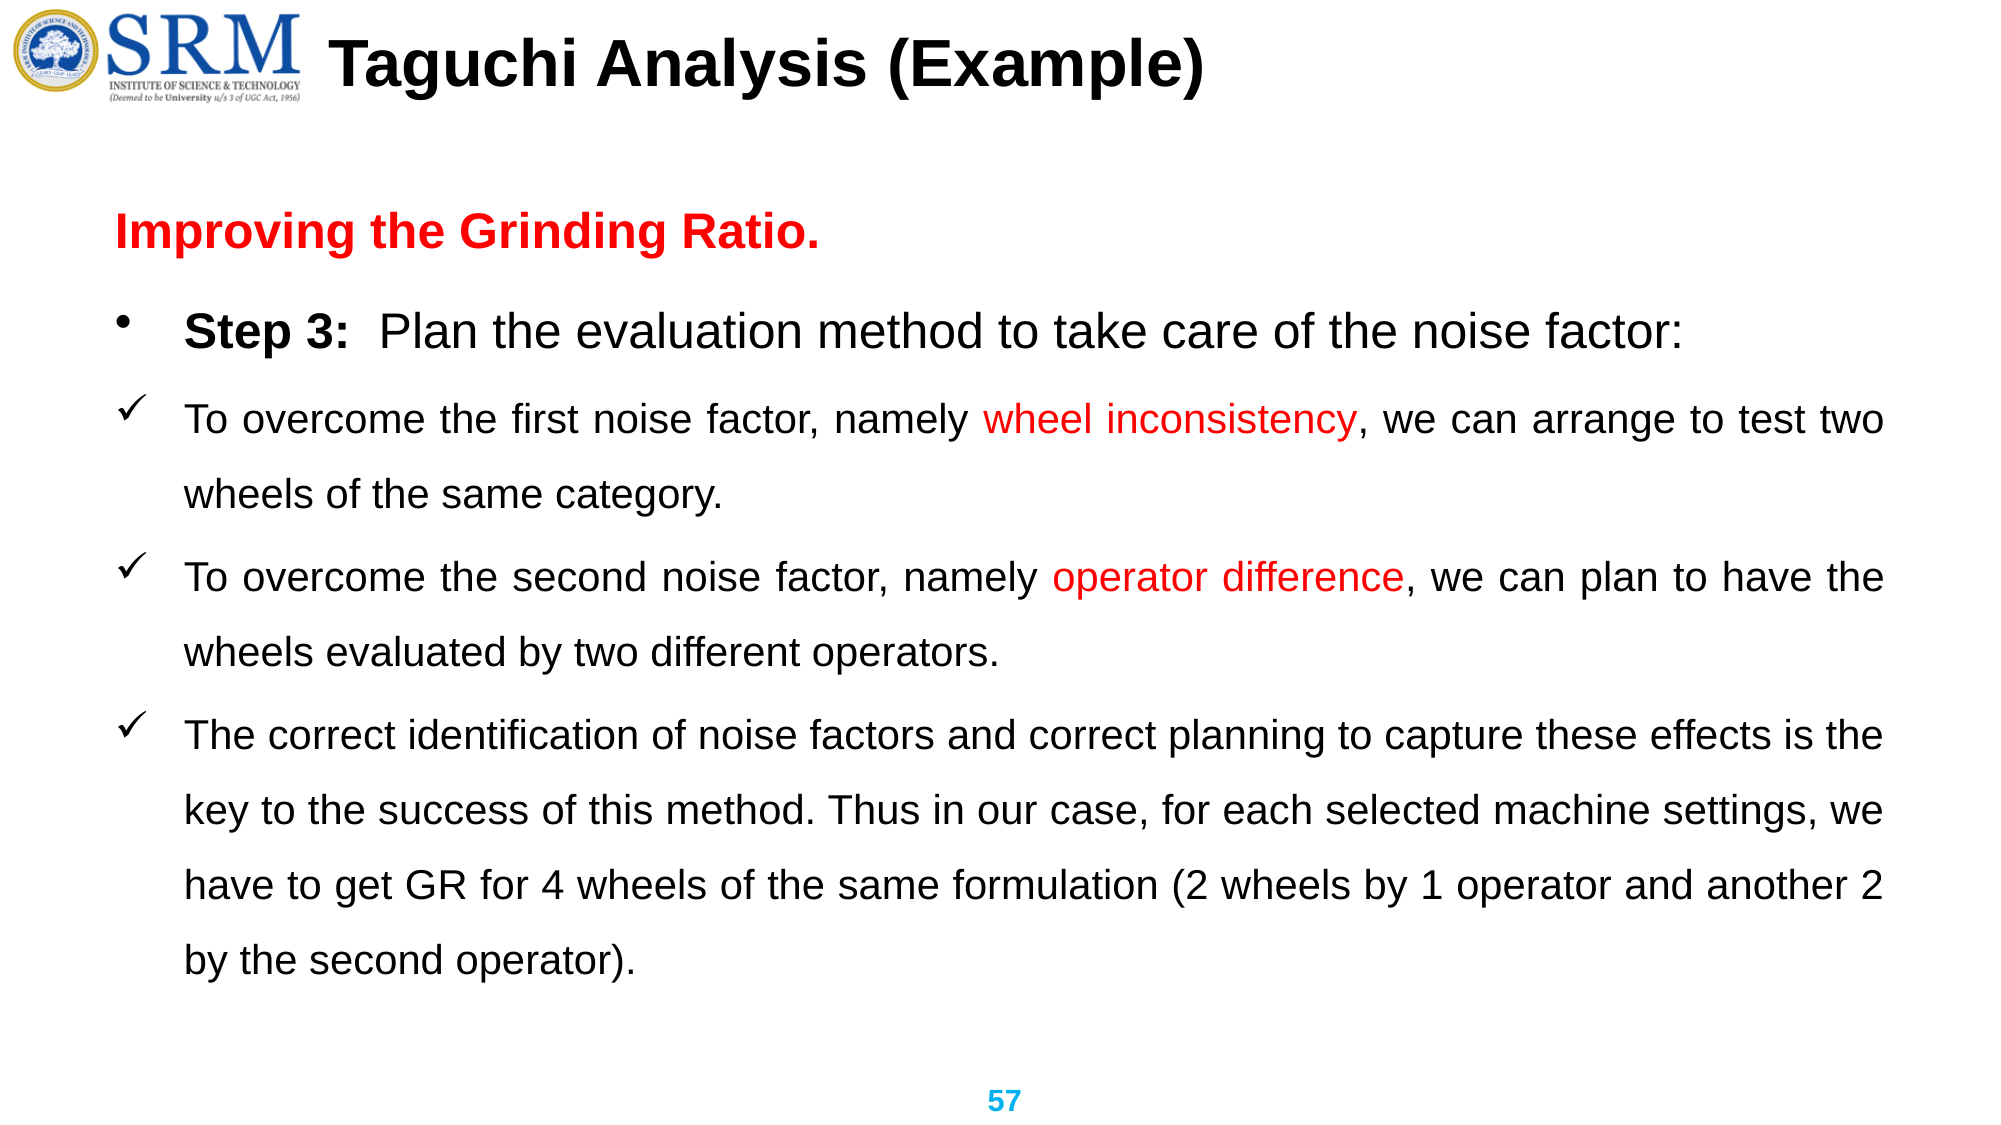

# Taguchi Analysis (Example)
Improving the Grinding Ratio.
Step 3:  Plan the evaluation method to take care of the noise factor:
To overcome the first noise factor, namely wheel inconsistency, we can arrange to test two wheels of the same category.
To overcome the second noise factor, namely operator difference, we can plan to have the wheels evaluated by two different operators.
The correct identification of noise factors and correct planning to capture these effects is the key to the success of this method. Thus in our case, for each selected machine settings, we have to get GR for 4 wheels of the same formulation (2 wheels by 1 operator and another 2 by the second operator).
57